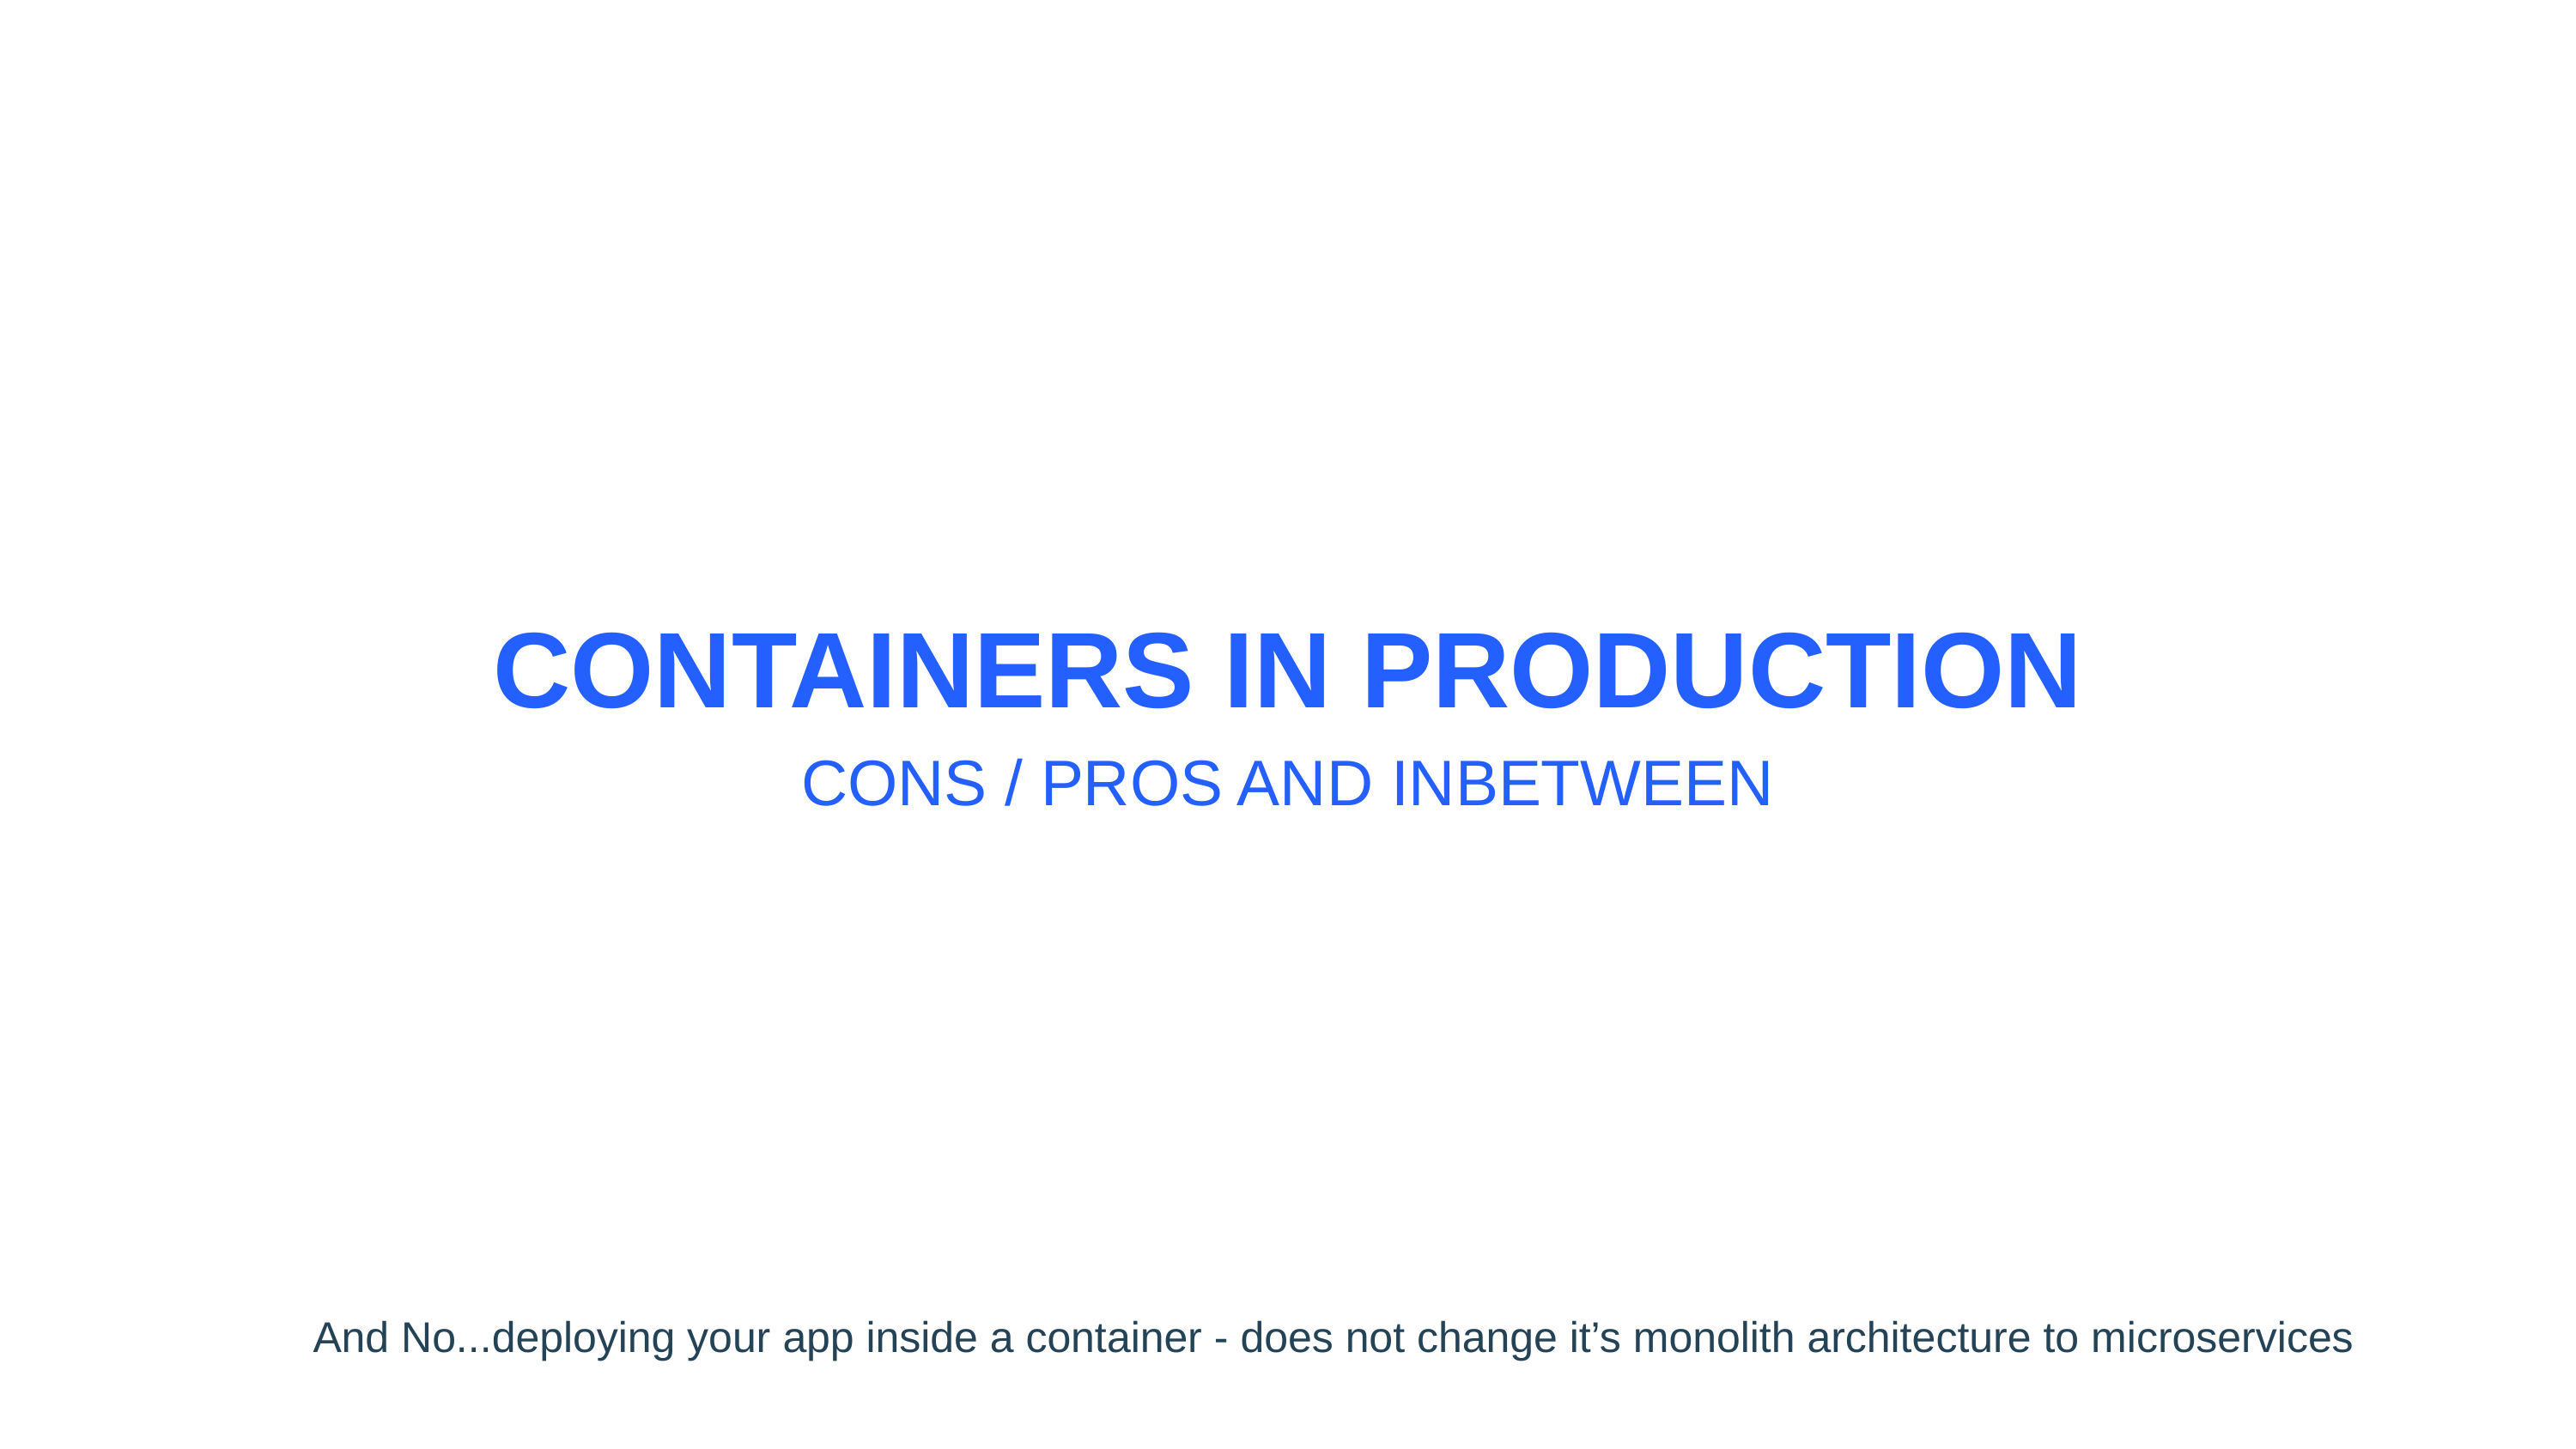

CONTAINERS IN PRODUCTION
CONS / PROS AND INBETWEEN

And No...deploying your app inside a container - does not change it’s monolith architecture to microservices